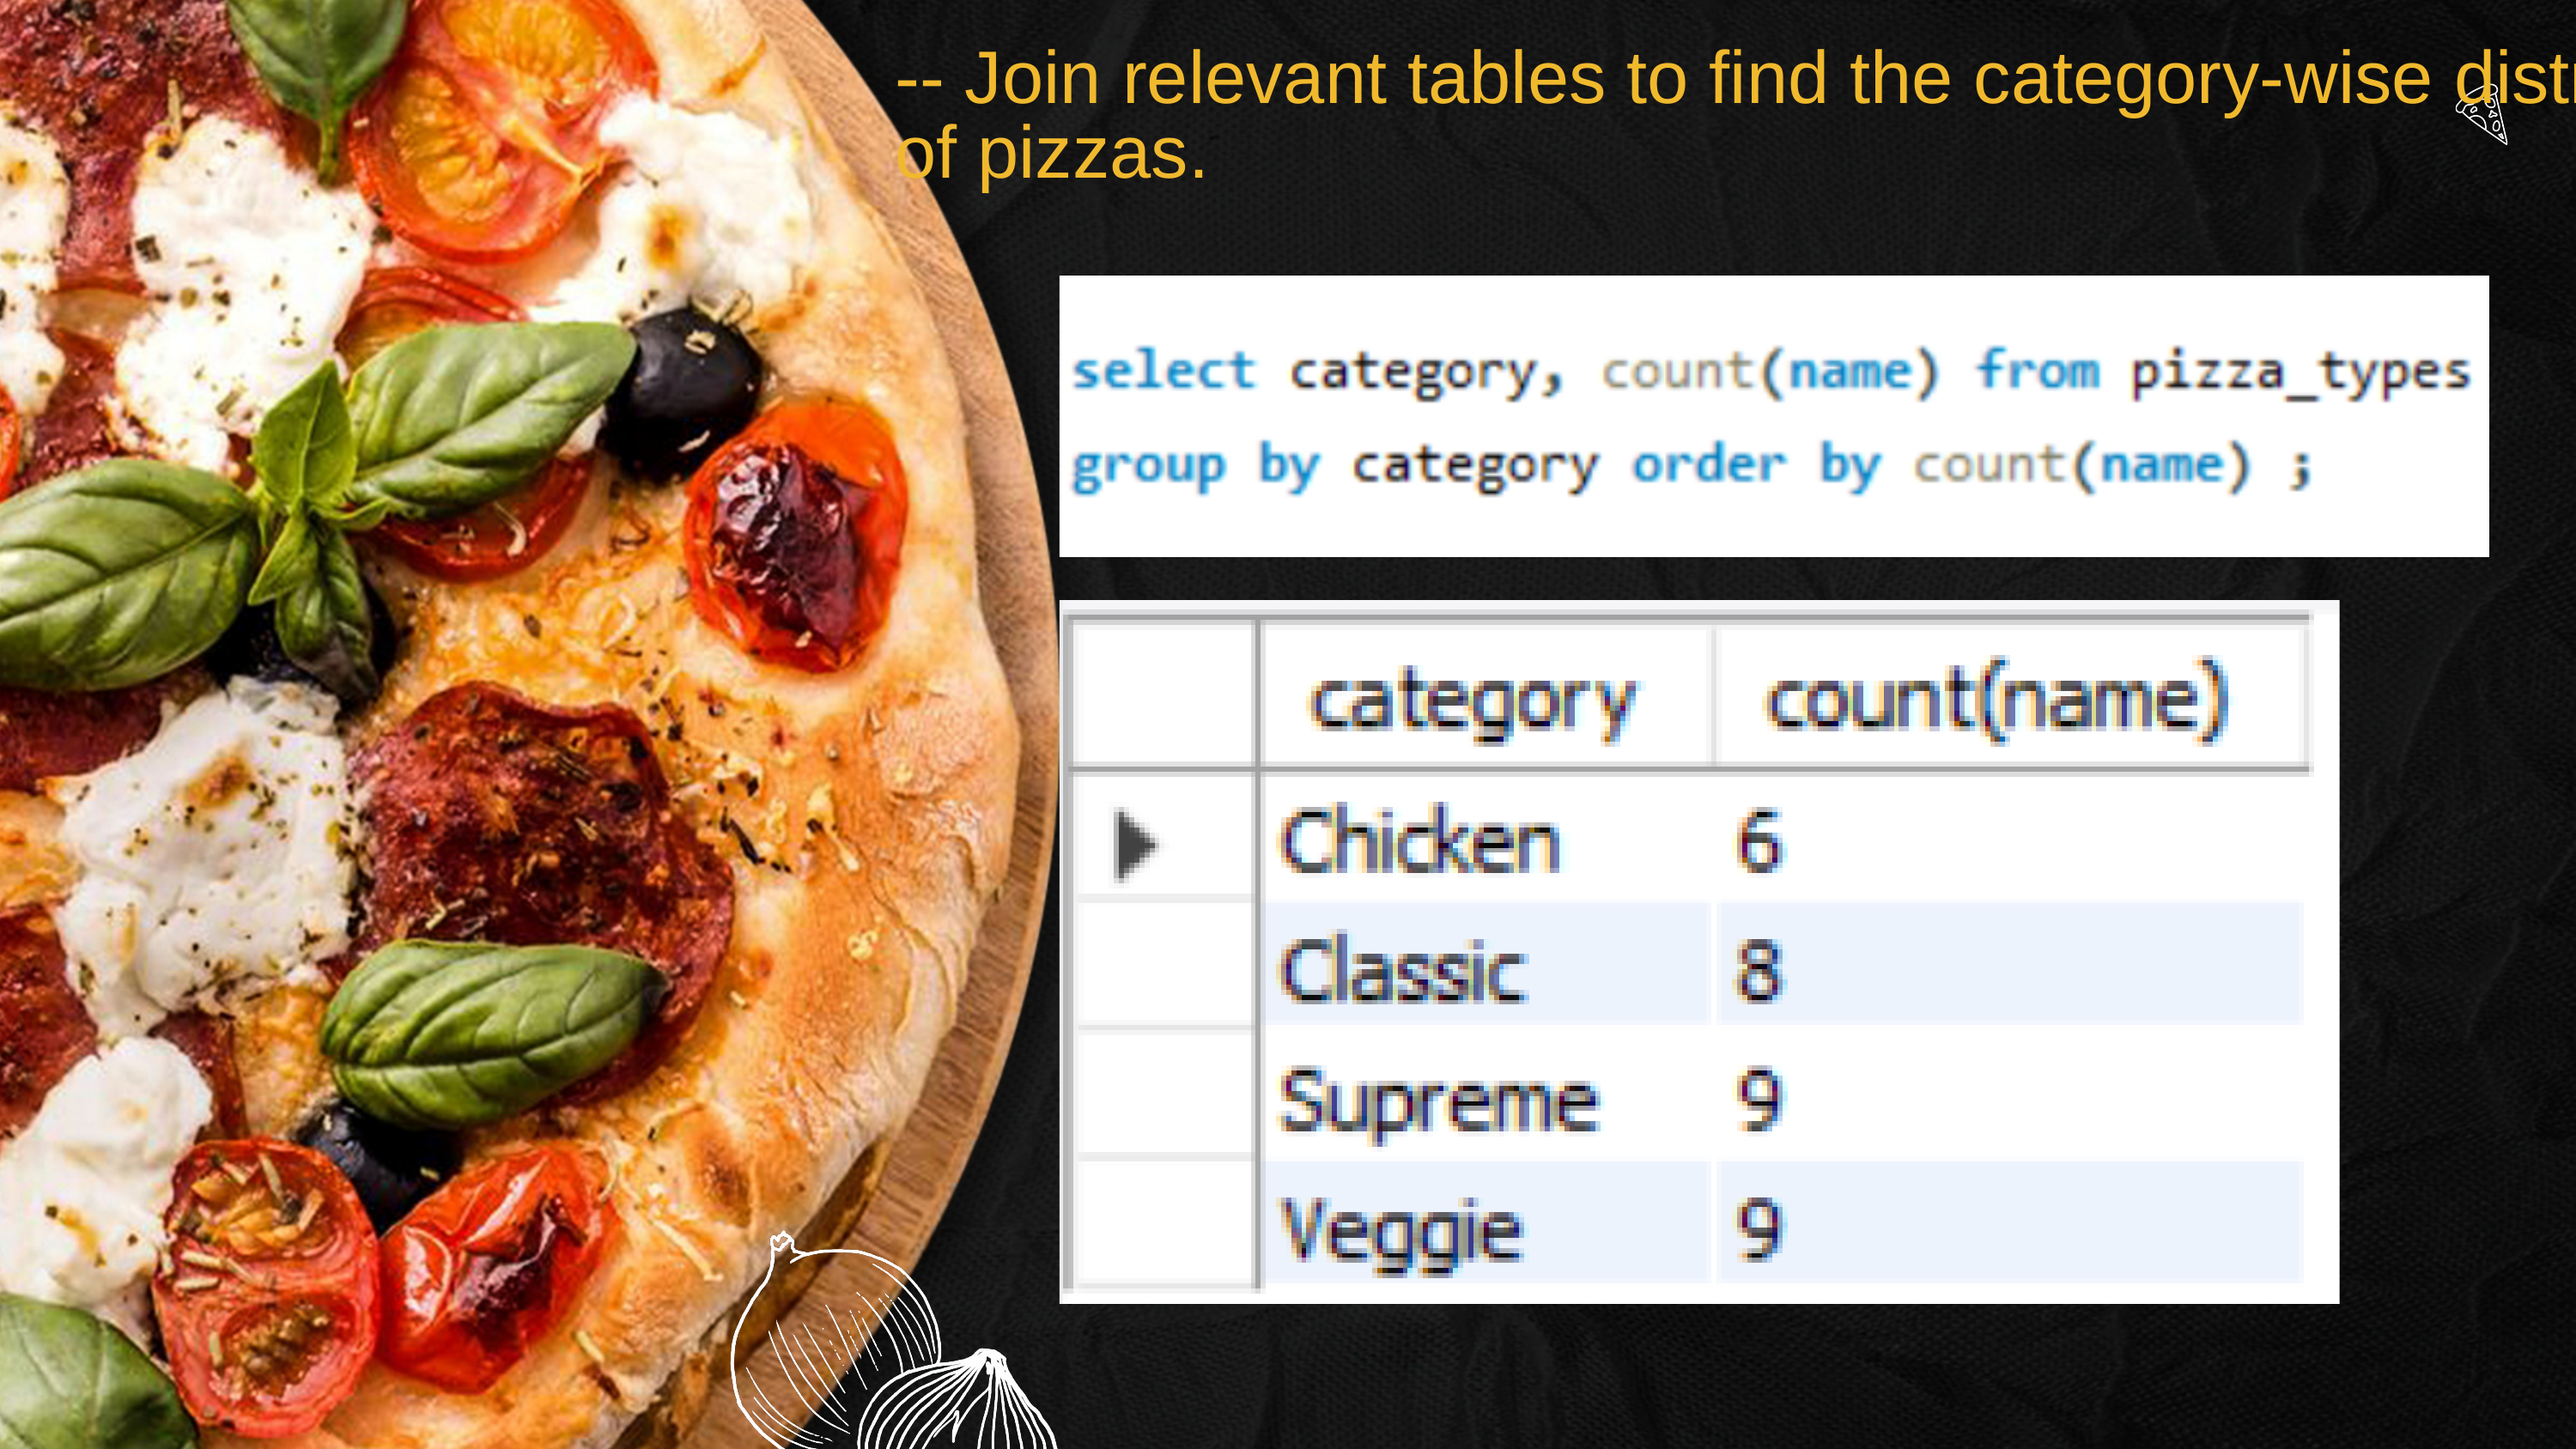

-- Join relevant tables to find the category-wise distribution of pizzas.